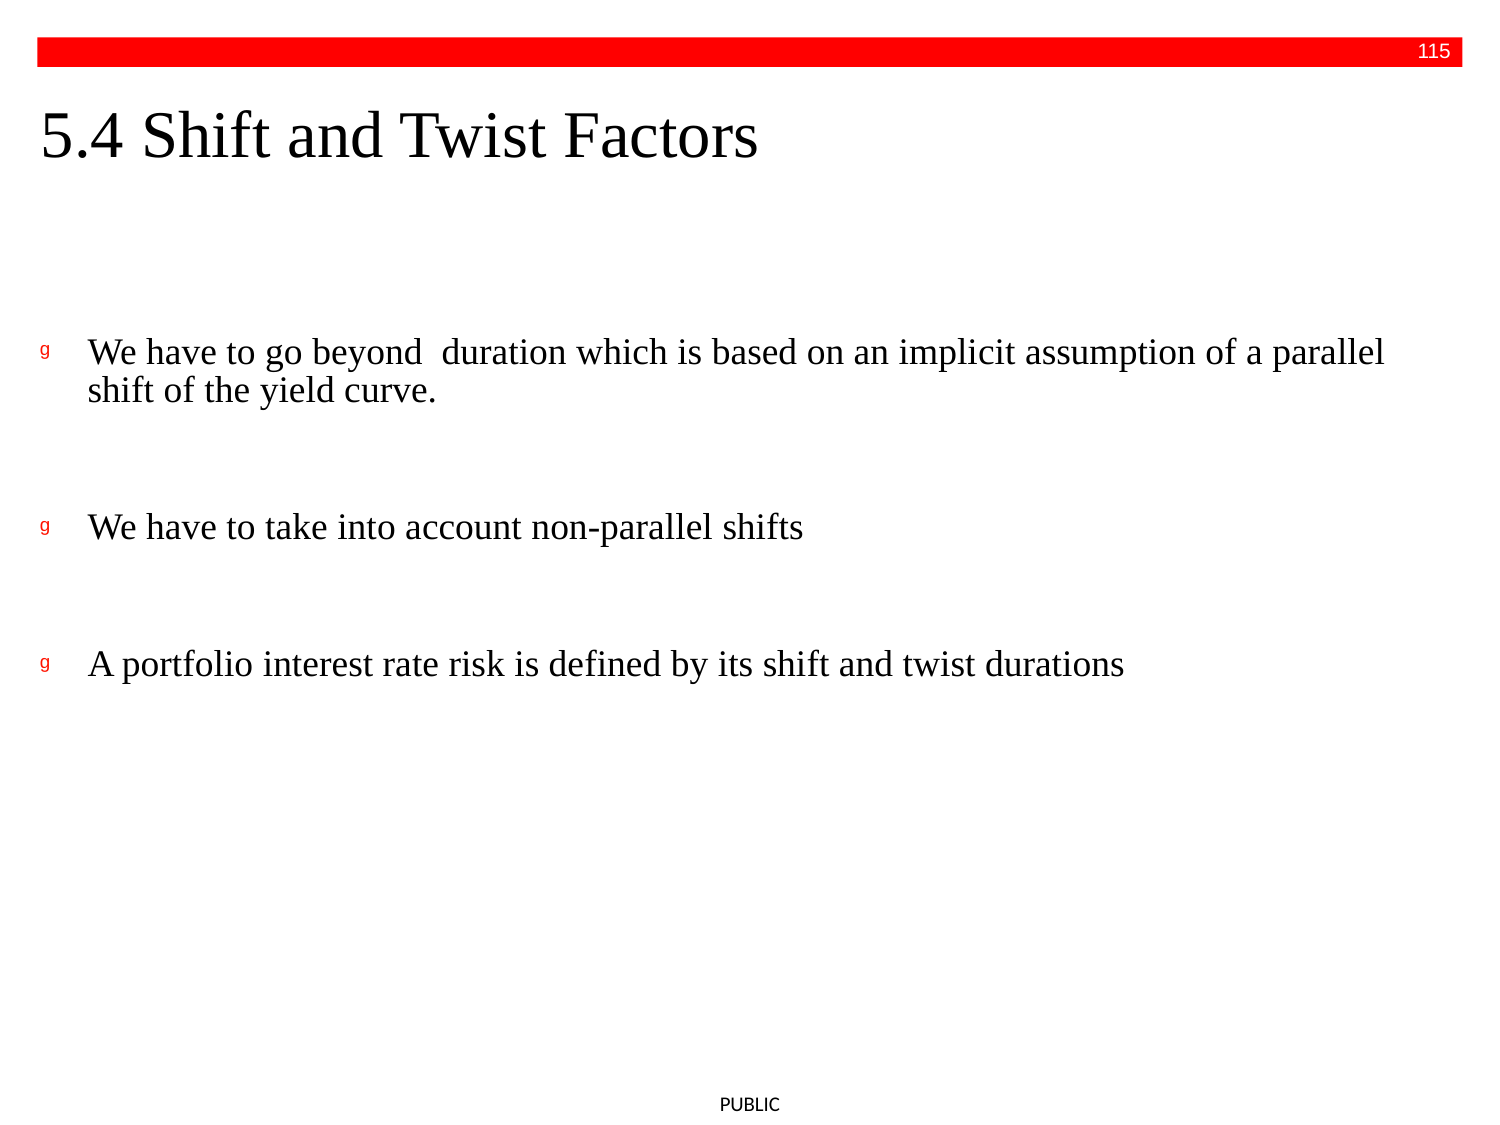

5.4 Shift and Twist Factors
We have to go beyond  duration which is based on an implicit assumption of a parallel shift of the yield curve.

We have to take into account non-parallel shifts

A portfolio interest rate risk is defined by its shift and twist durations